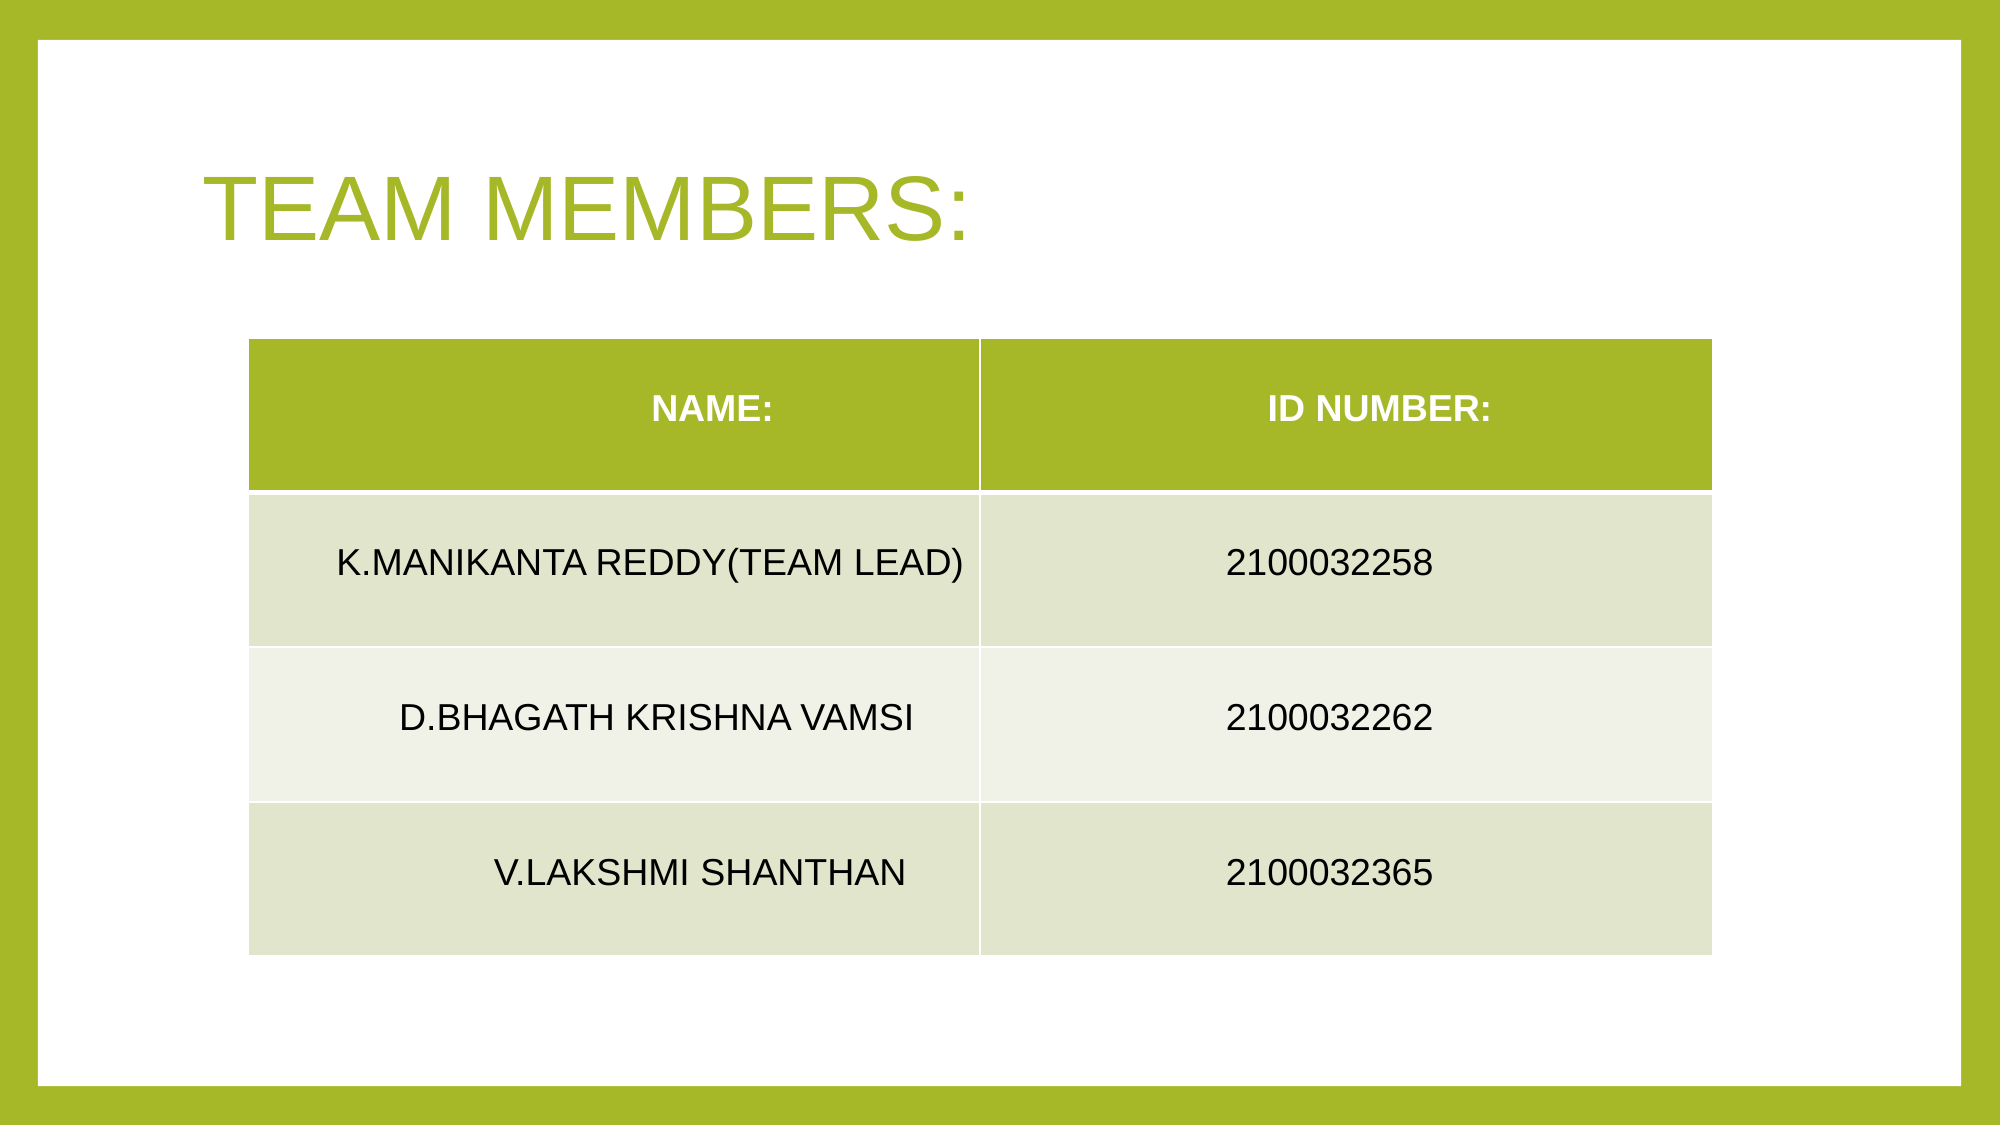

# TEAM MEMBERS:
| NAME: | ID NUMBER: |
| --- | --- |
| K.MANIKANTA REDDY(TEAM LEAD) | 2100032258 |
| D.BHAGATH KRISHNA VAMSI | 2100032262 |
| V.LAKSHMI SHANTHAN | 2100032365 |